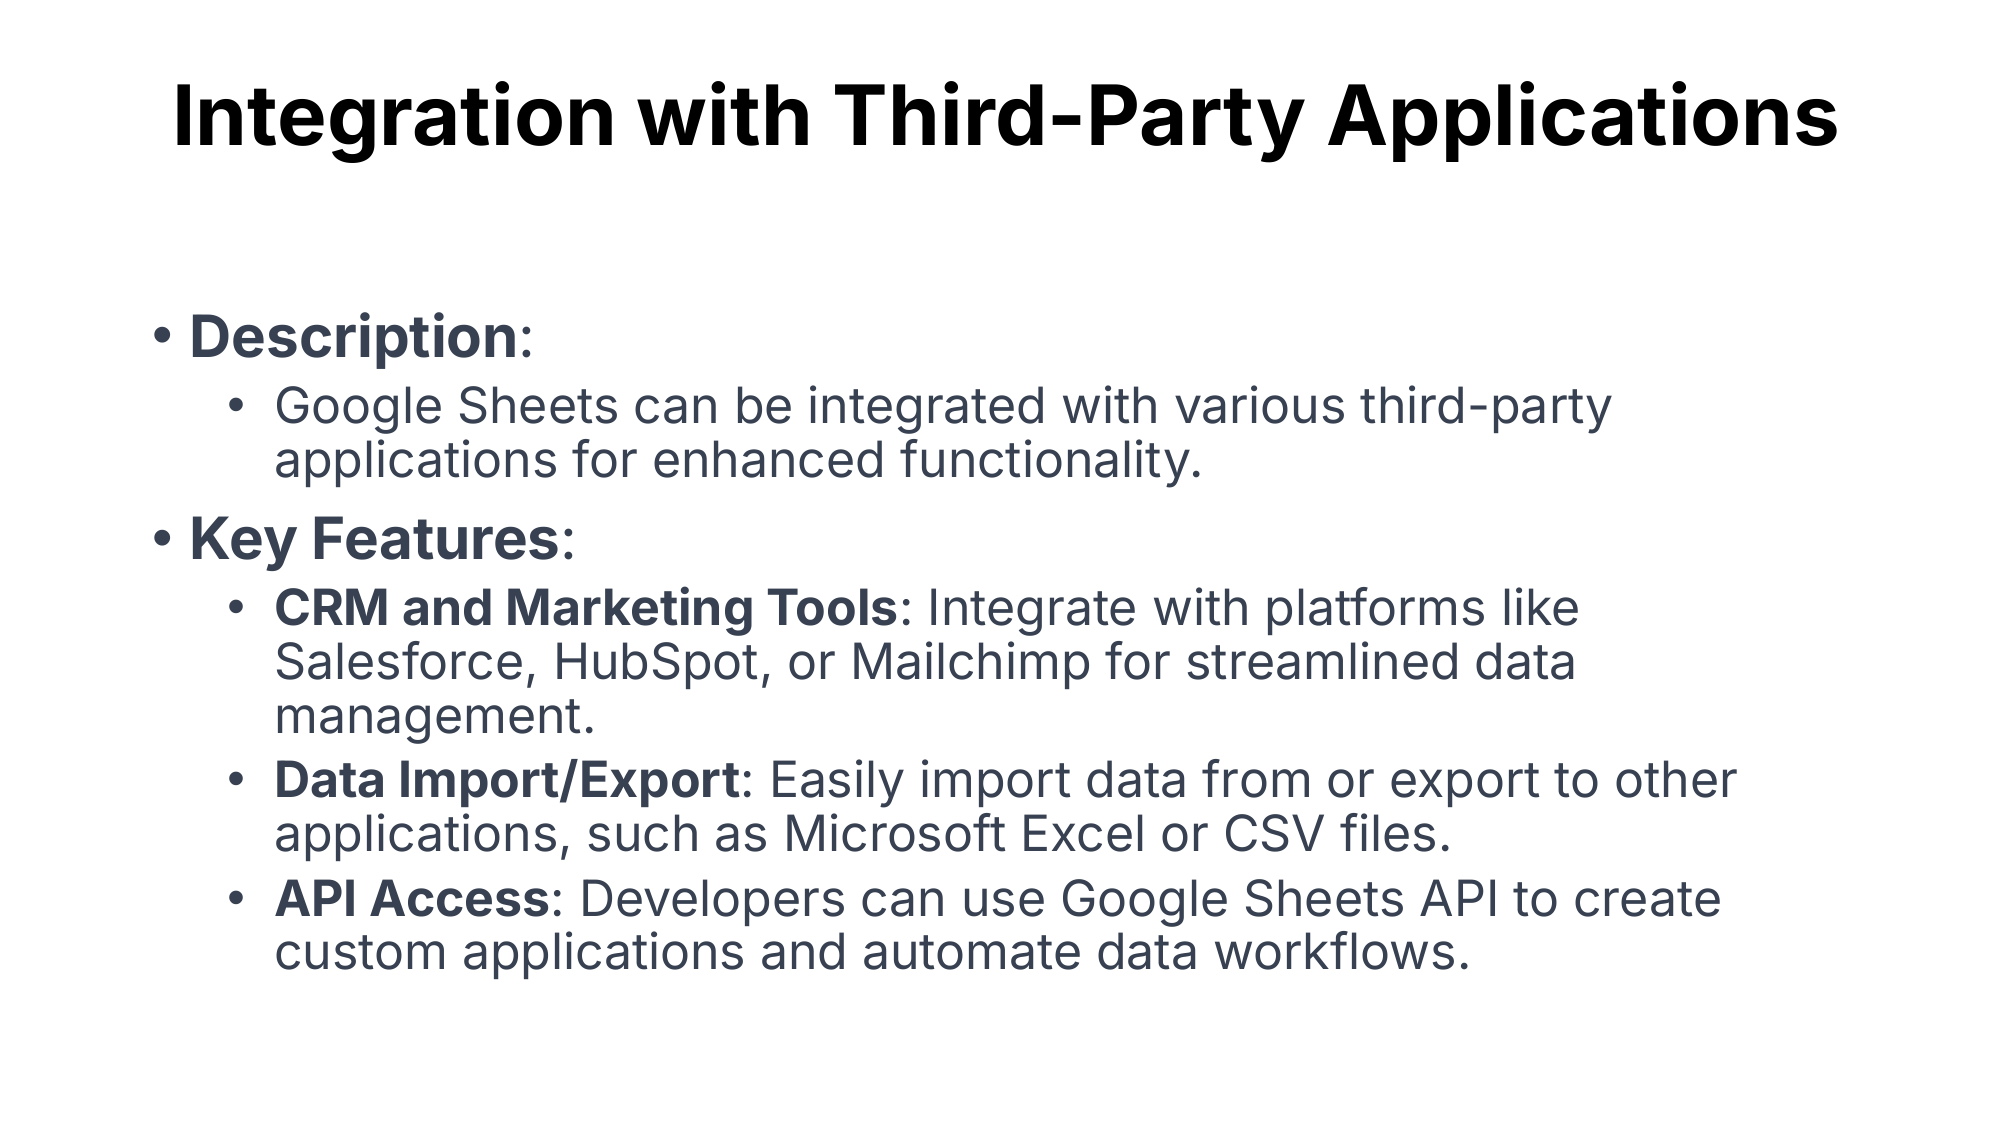

# Integration with Third-Party Applications
Description:
Google Sheets can be integrated with various third-party applications for enhanced functionality.
Key Features:
CRM and Marketing Tools: Integrate with platforms like Salesforce, HubSpot, or Mailchimp for streamlined data management.
Data Import/Export: Easily import data from or export to other applications, such as Microsoft Excel or CSV files.
API Access: Developers can use Google Sheets API to create custom applications and automate data workflows.